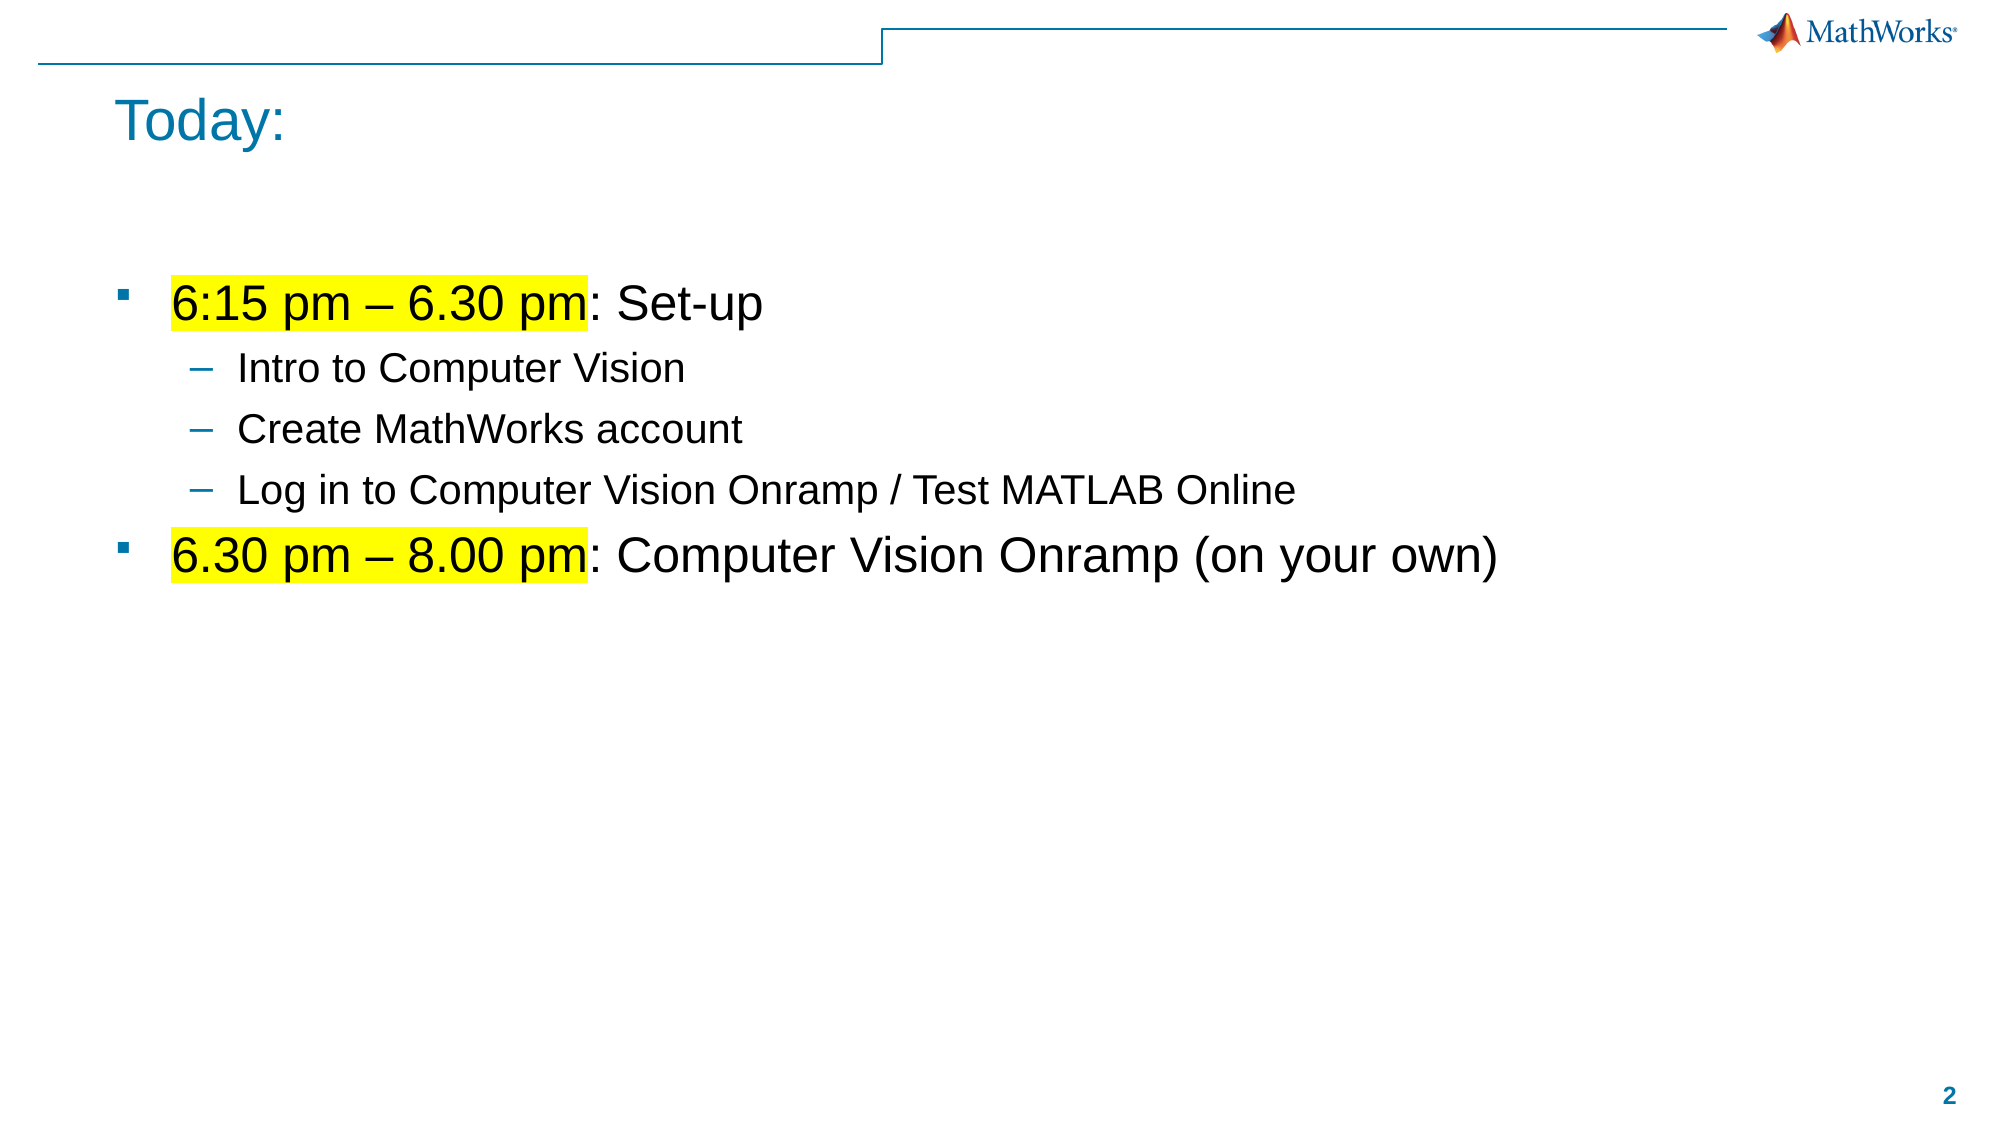

# Today:
6:15 pm – 6.30 pm: Set-up
Intro to Computer Vision
Create MathWorks account
Log in to Computer Vision Onramp / Test MATLAB Online
6.30 pm – 8.00 pm: Computer Vision Onramp (on your own)